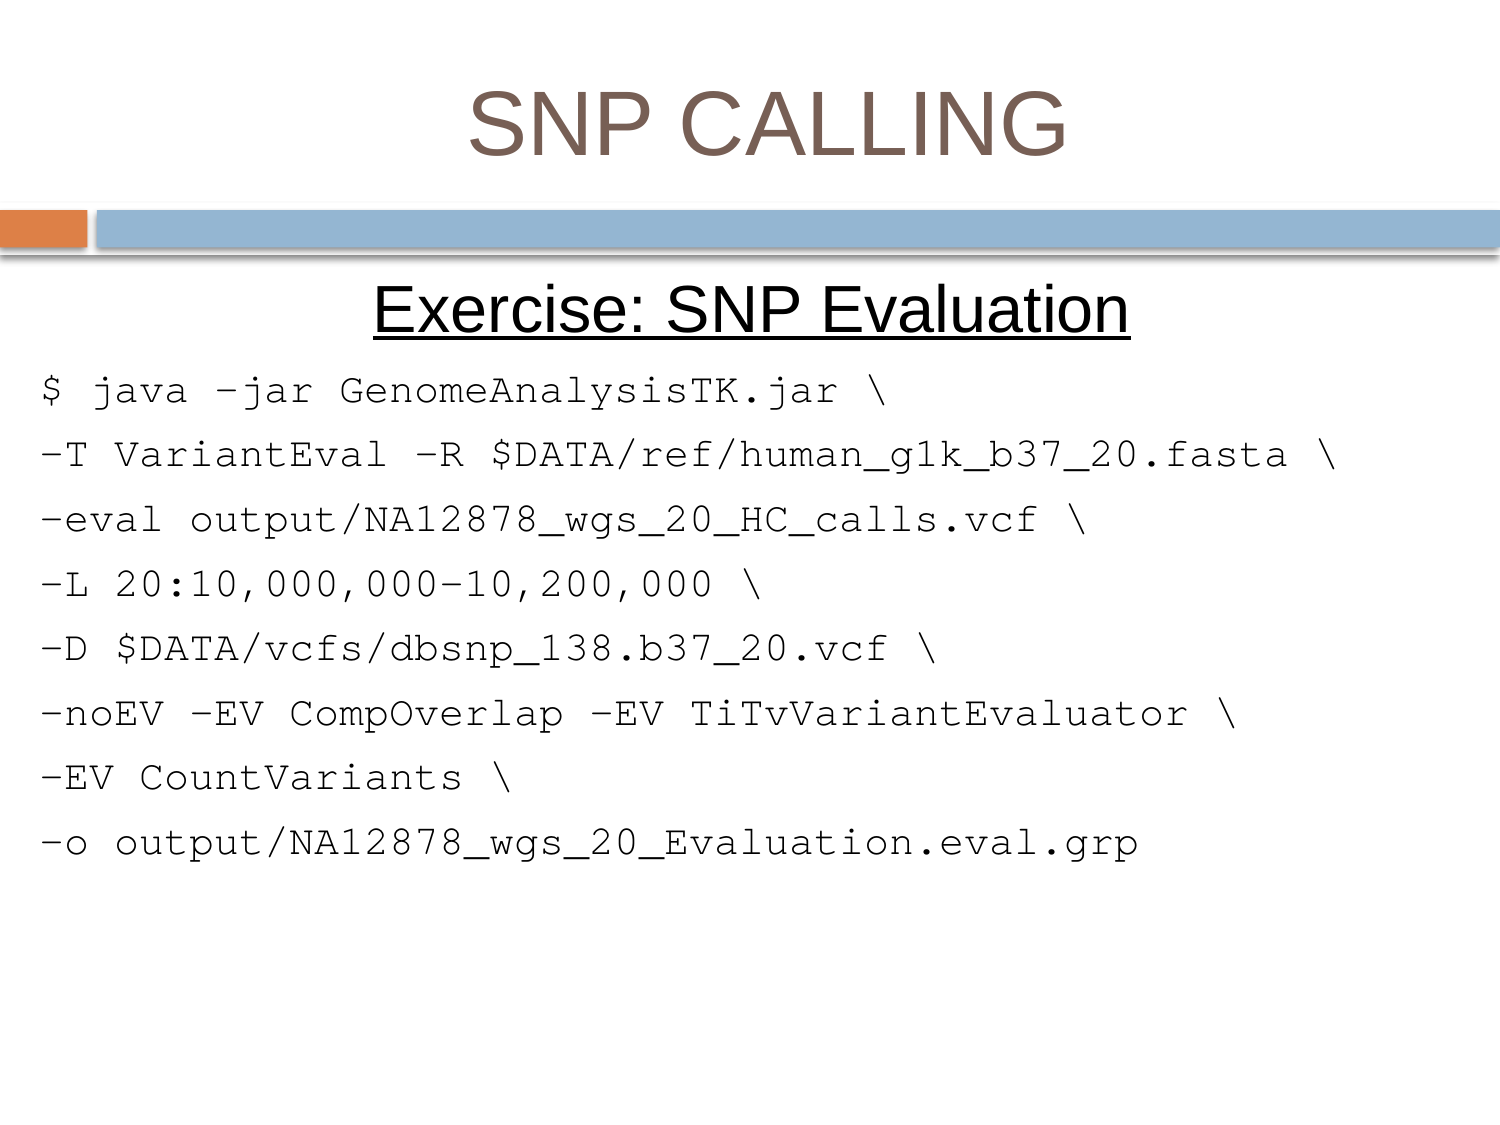

# SNP CALLING
Exercise: SNP Evaluation
$ java -jar GenomeAnalysisTK.jar \
-T VariantEval -R $DATA/ref/human_g1k_b37_20.fasta \
-eval output/NA12878_wgs_20_HC_calls.vcf \
-L 20:10,000,000-10,200,000 \
-D $DATA/vcfs/dbsnp_138.b37_20.vcf \
-noEV -EV CompOverlap -EV TiTvVariantEvaluator \
-EV CountVariants \
-o output/NA12878_wgs_20_Evaluation.eval.grp